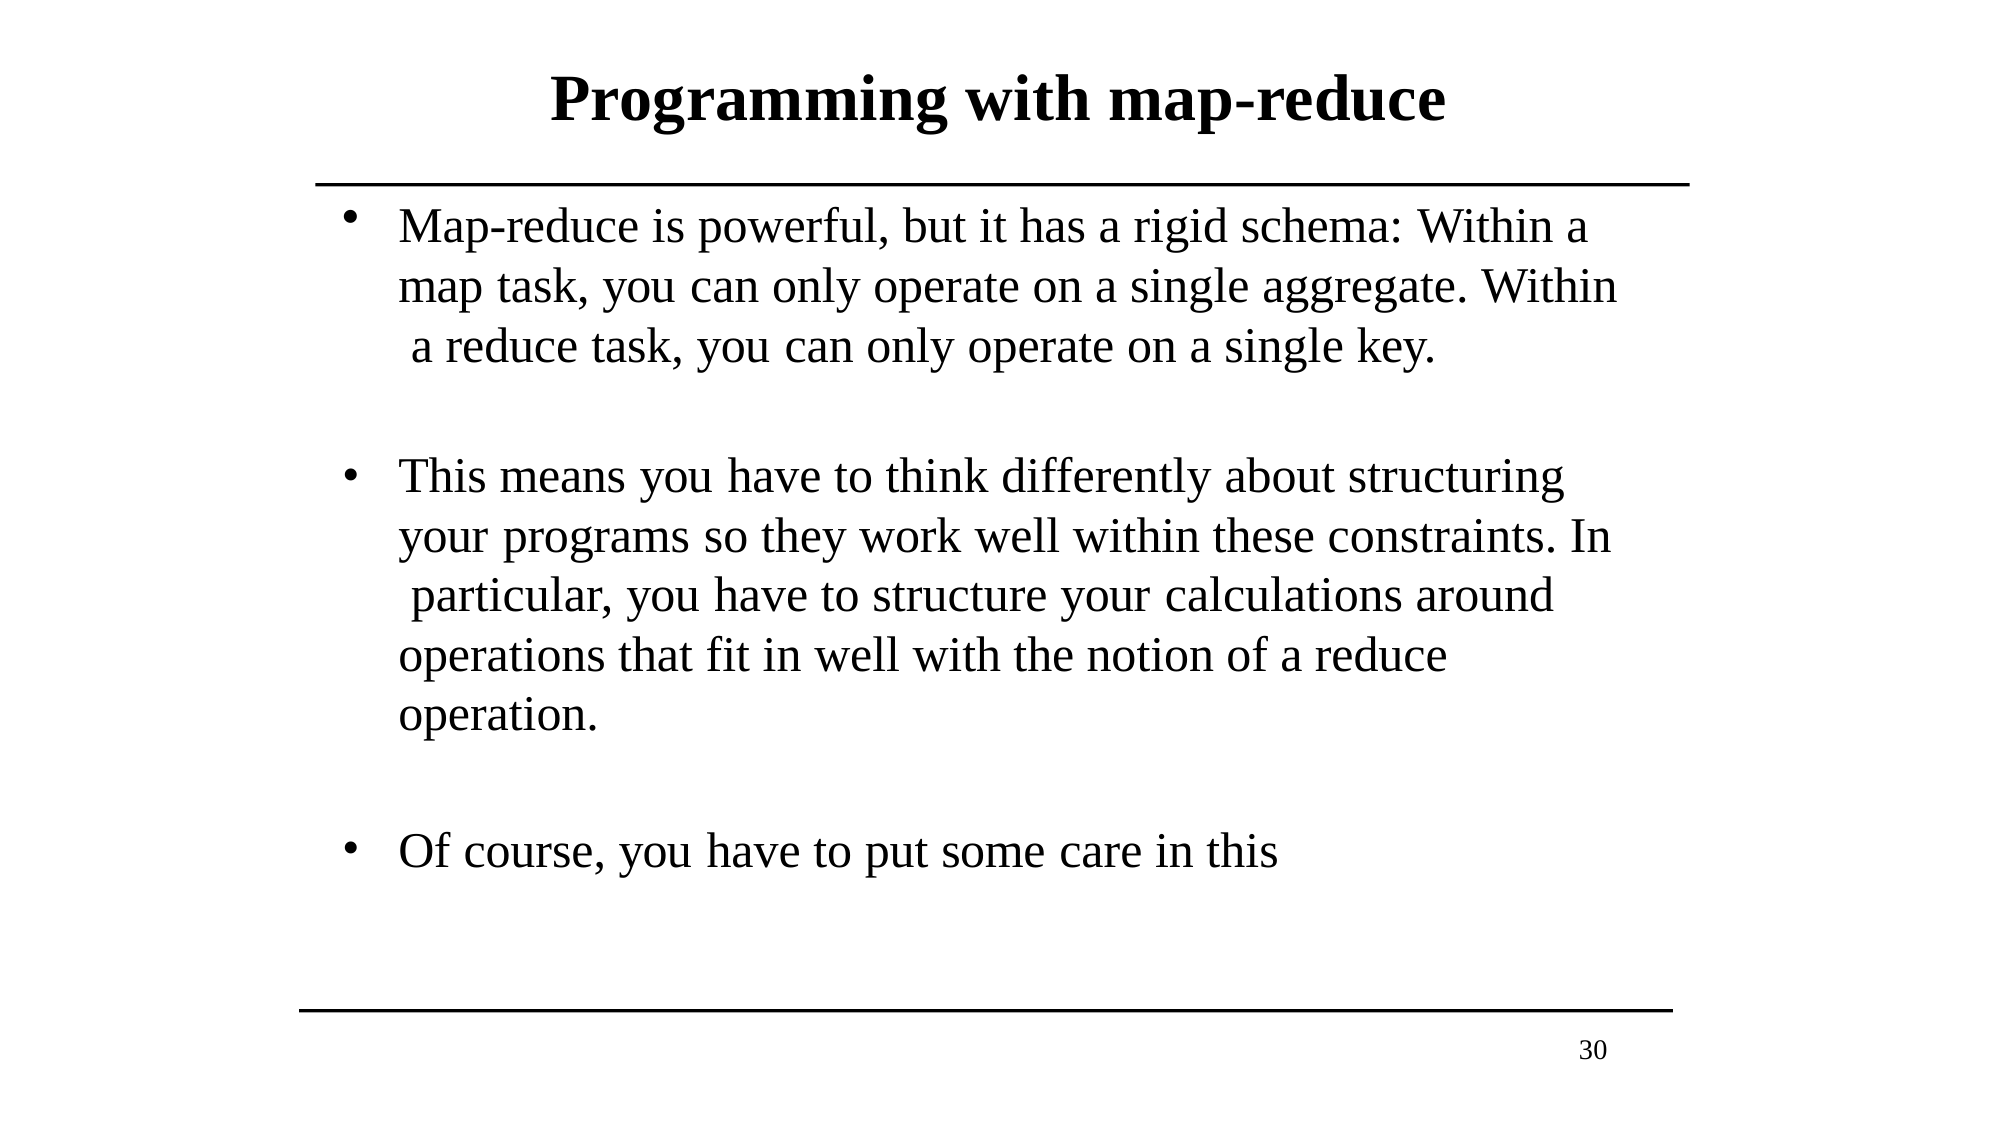

# Programming with map-reduce

Map-reduce is powerful, but it has a rigid schema: Within a  map task, you can only operate on a single aggregate. Within  a reduce task, you can only operate on a single key.

This means you have to think differently about structuring  your programs so they work well within these constraints. In  particular, you have to structure your calculations around  operations that fit in well with the notion of a reduce  operation.

Of course, you have to put some care in this

30